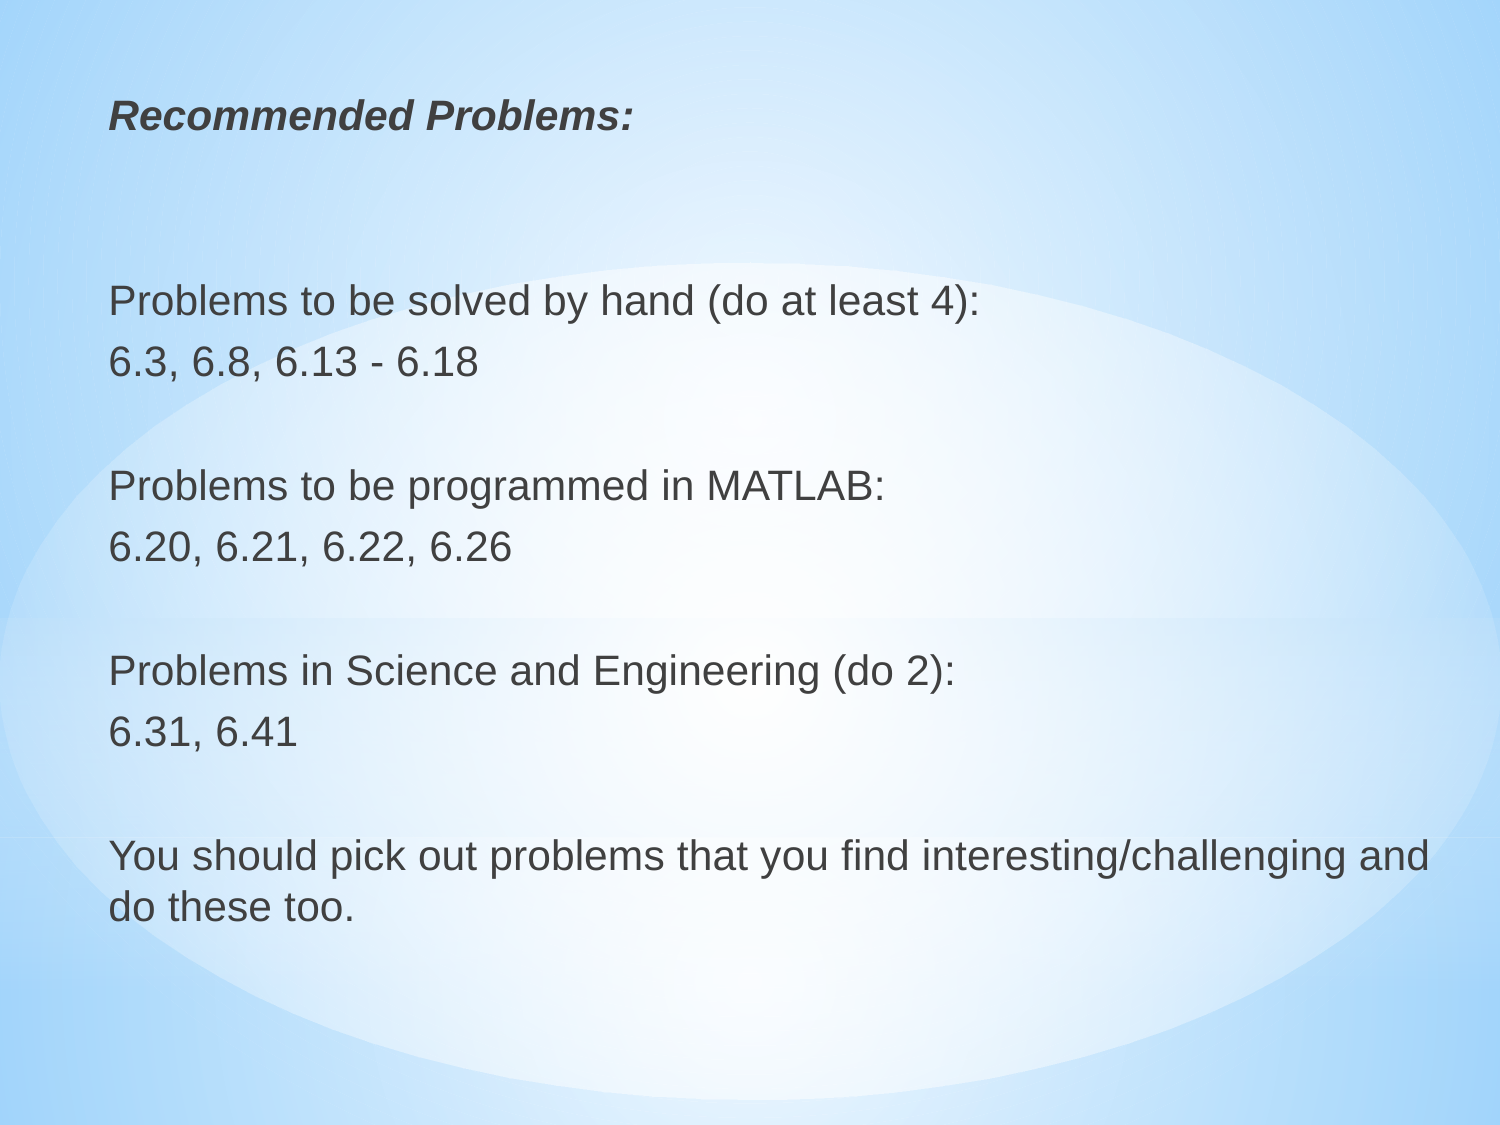

Recommended Problems:

Problems to be solved by hand (do at least 4):
6.3, 6.8, 6.13 - 6.18

Problems to be programmed in MATLAB:
6.20, 6.21, 6.22, 6.26

Problems in Science and Engineering (do 2):
6.31, 6.41

You should pick out problems that you find interesting/challenging and do these too.